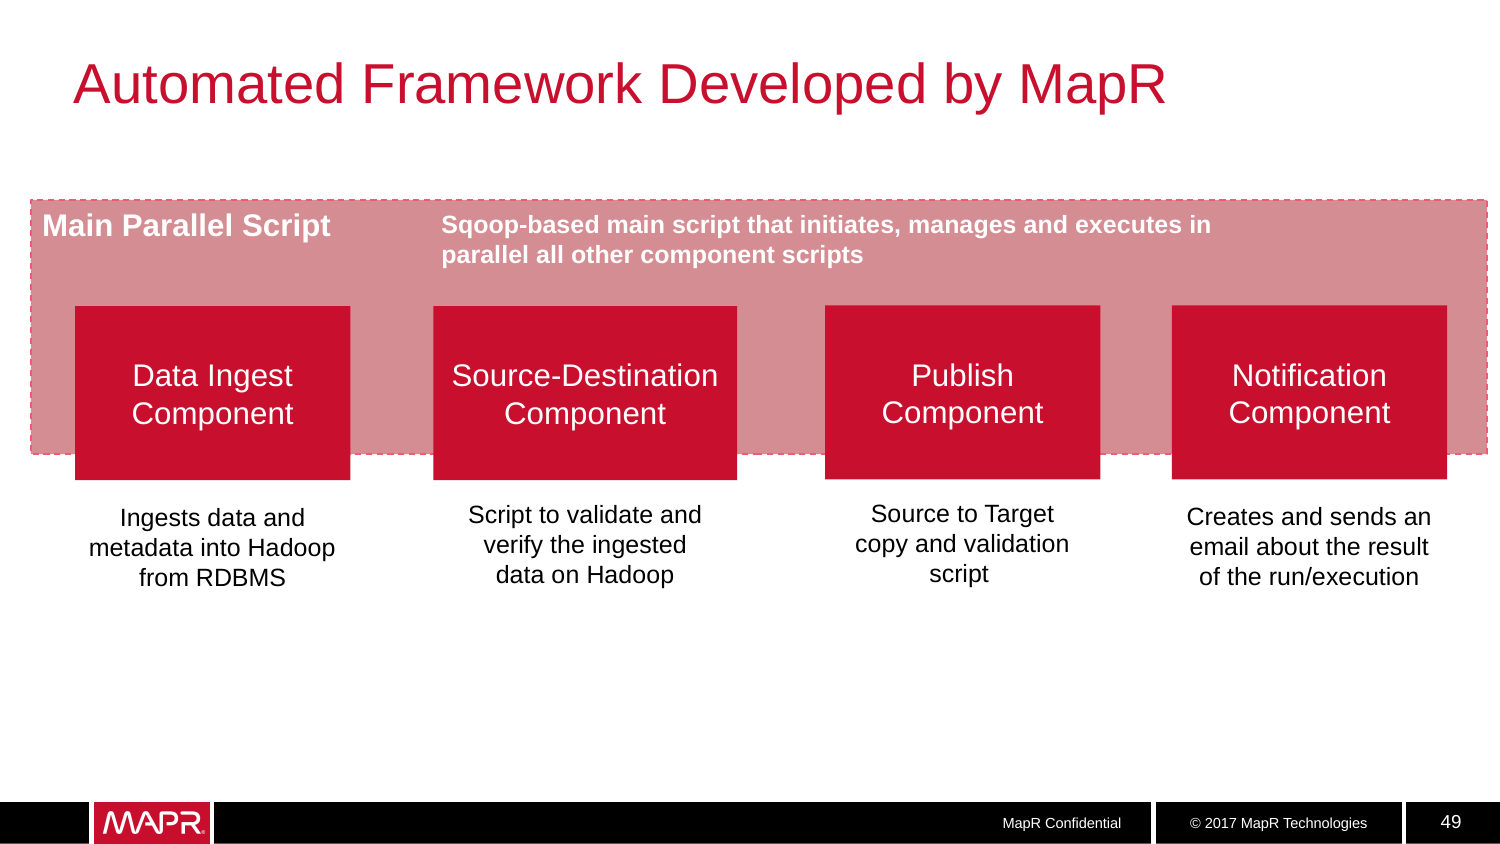

# Automated Framework Developed by MapR
Main Parallel Script
Sqoop-based main script that initiates, manages and executes in parallel all other component scripts
Publish
Component
Notification
Component
Data Ingest Component
Source-Destination
Component
Source to Target copy and validation script
Script to validate and verify the ingested data on Hadoop
Creates and sends an email about the result of the run/execution
Ingests data and metadata into Hadoop from RDBMS